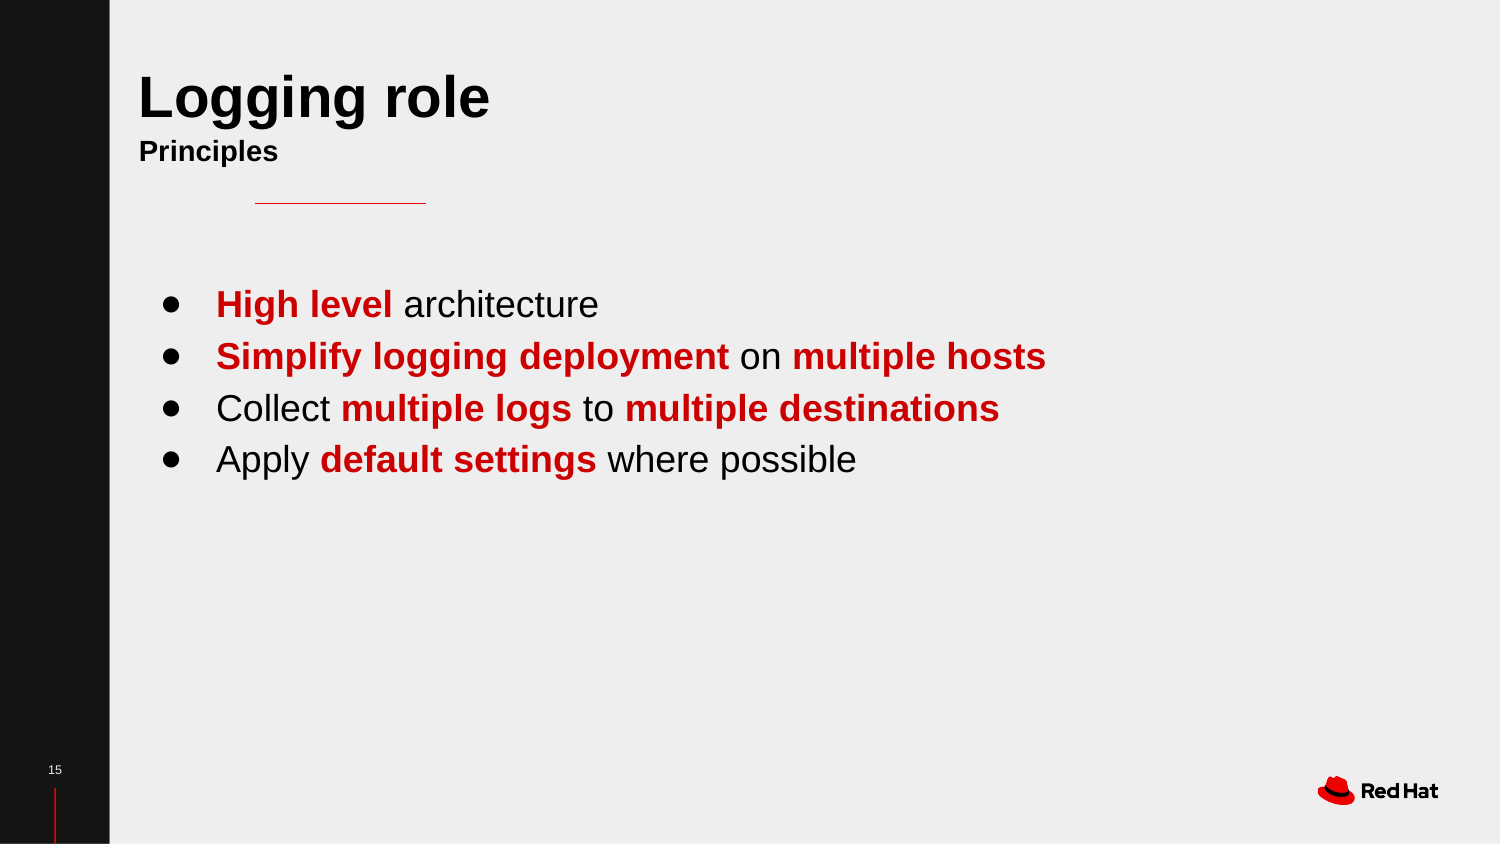

# Logging role
Principles
High level architecture
Simplify logging deployment on multiple hosts
Collect multiple logs to multiple destinations
Apply default settings where possible
15